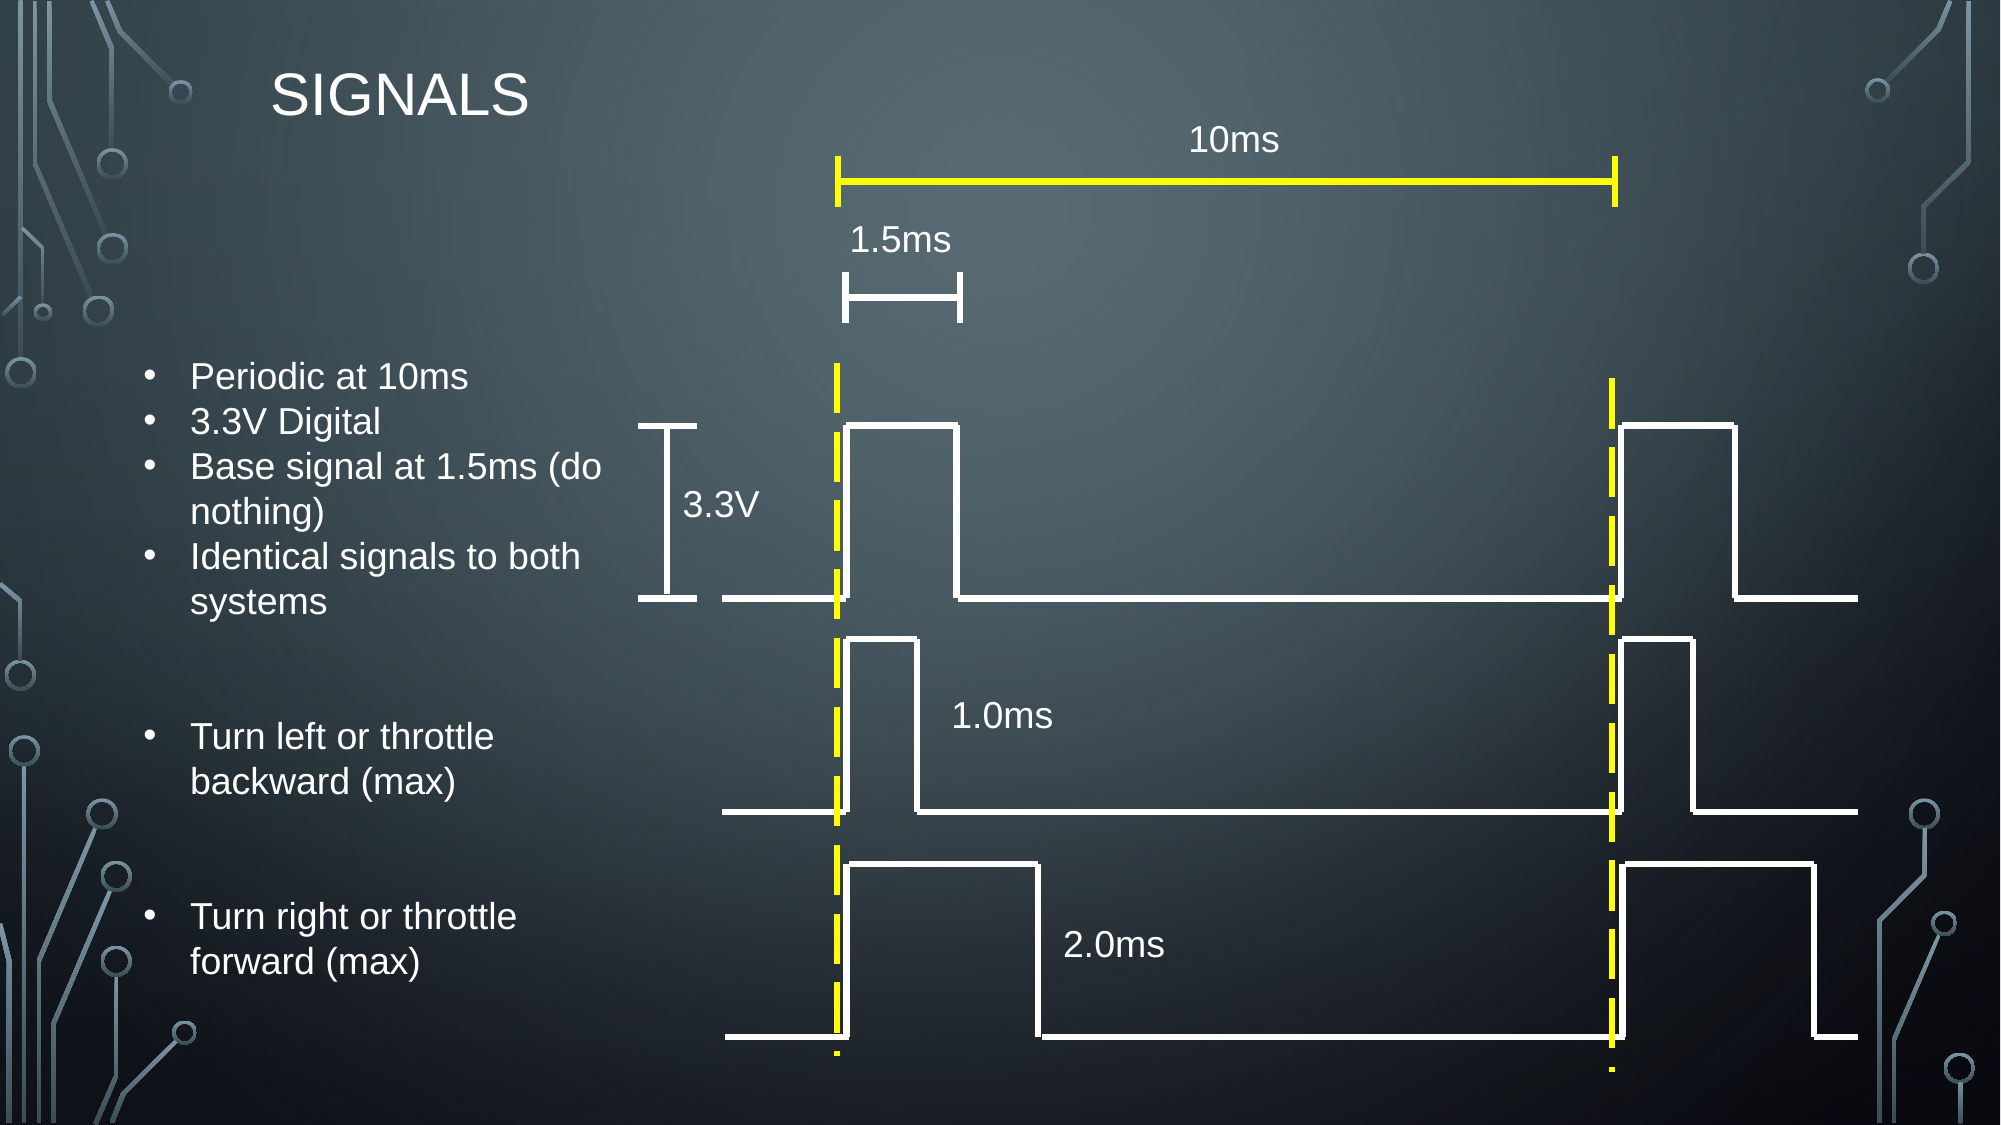

# Signals
10ms
1.5ms
Periodic at 10ms
3.3V Digital
Base signal at 1.5ms (do nothing)
Identical signals to both systems

Turn left or throttle backward (max)

Turn right or throttle forward (max)
3.3V
1.0ms
2.0ms